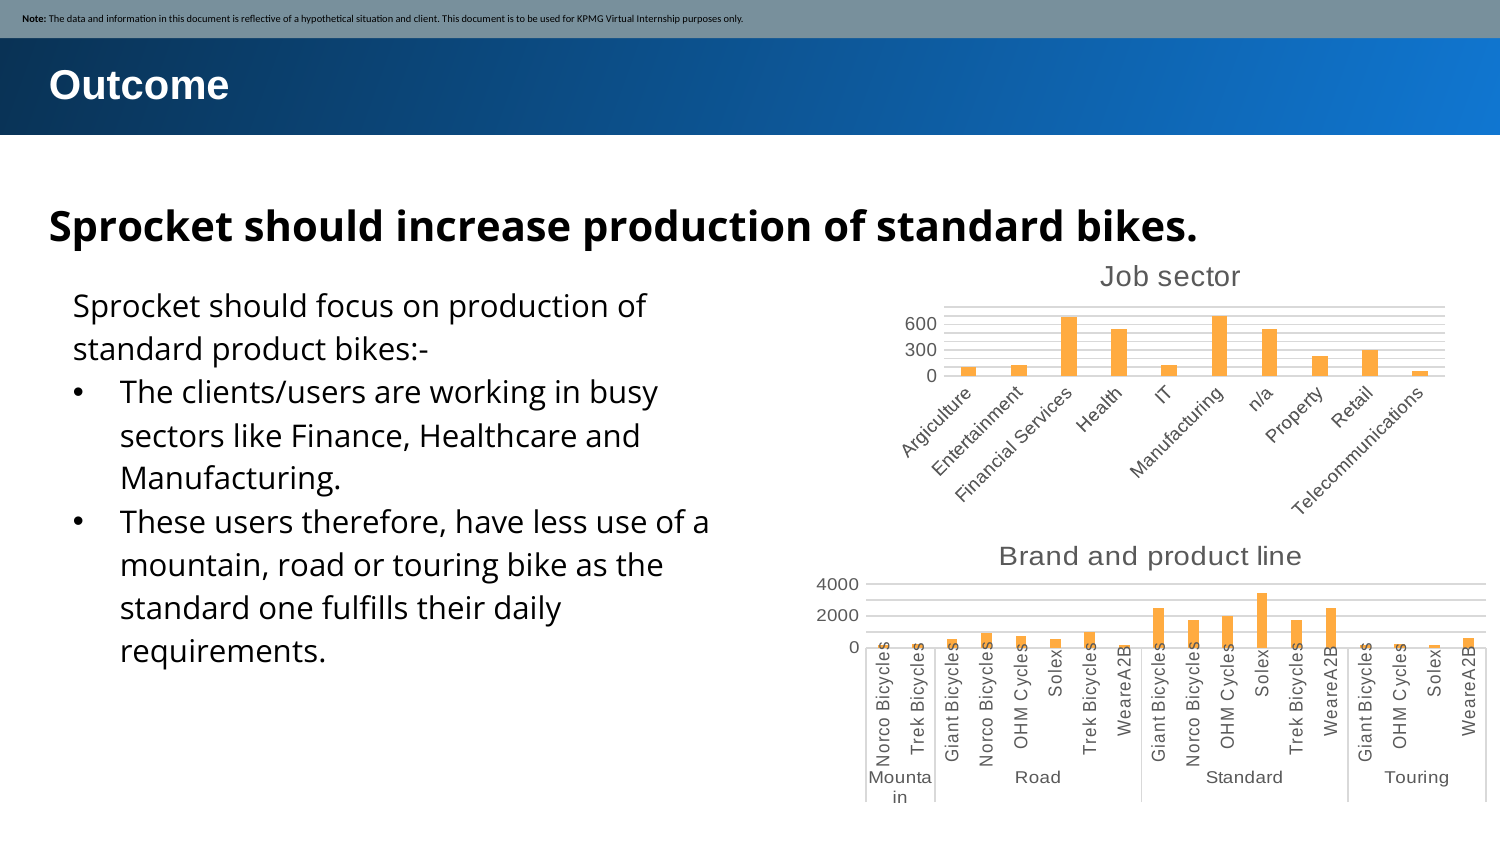

Note: The data and information in this document is reflective of a hypothetical situation and client. This document is to be used for KPMG Virtual Internship purposes only.
Outcome

Sprocket should increase production of standard bikes.

### Chart: Job sector

| Category | Total |
|---|---|
| Argiculture | 99.0 |
| Entertainment | 122.0 |
| Financial Services | 682.0 |
| Health | 542.0 |
| IT | 126.0 |
| Manufacturing | 695.0 |
| n/a | 551.0 |
| Property | 231.0 |
| Retail | 304.0 |
| Telecommunications | 61.0 |
Sprocket should focus on production of standard product bikes:-
The clients/users are working in busy sectors like Finance, Healthcare and Manufacturing.
These users therefore, have less use of a mountain, road or touring bike as the standard one fulfills their daily requirements.

### Chart: Brand and product line

| Category | Total |
|---|---|
| Norco Bicycles | 196.0 |
| Trek Bicycles | 222.0 |
| Giant Bicycles | 570.0 |
| Norco Bicycles | 910.0 |
| OHM Cycles | 767.0 |
| Solex | 524.0 |
| Trek Bicycles | 970.0 |
| WeareA2B | 153.0 |
| Giant Bicycles | 2498.0 |
| Norco Bicycles | 1757.0 |
| OHM Cycles | 2000.0 |
| Solex | 3445.0 |
| Trek Bicycles | 1739.0 |
| WeareA2B | 2481.0 |
| Giant Bicycles | 176.0 |
| OHM Cycles | 226.0 |
| Solex | 200.0 |
| WeareA2B | 611.0 |